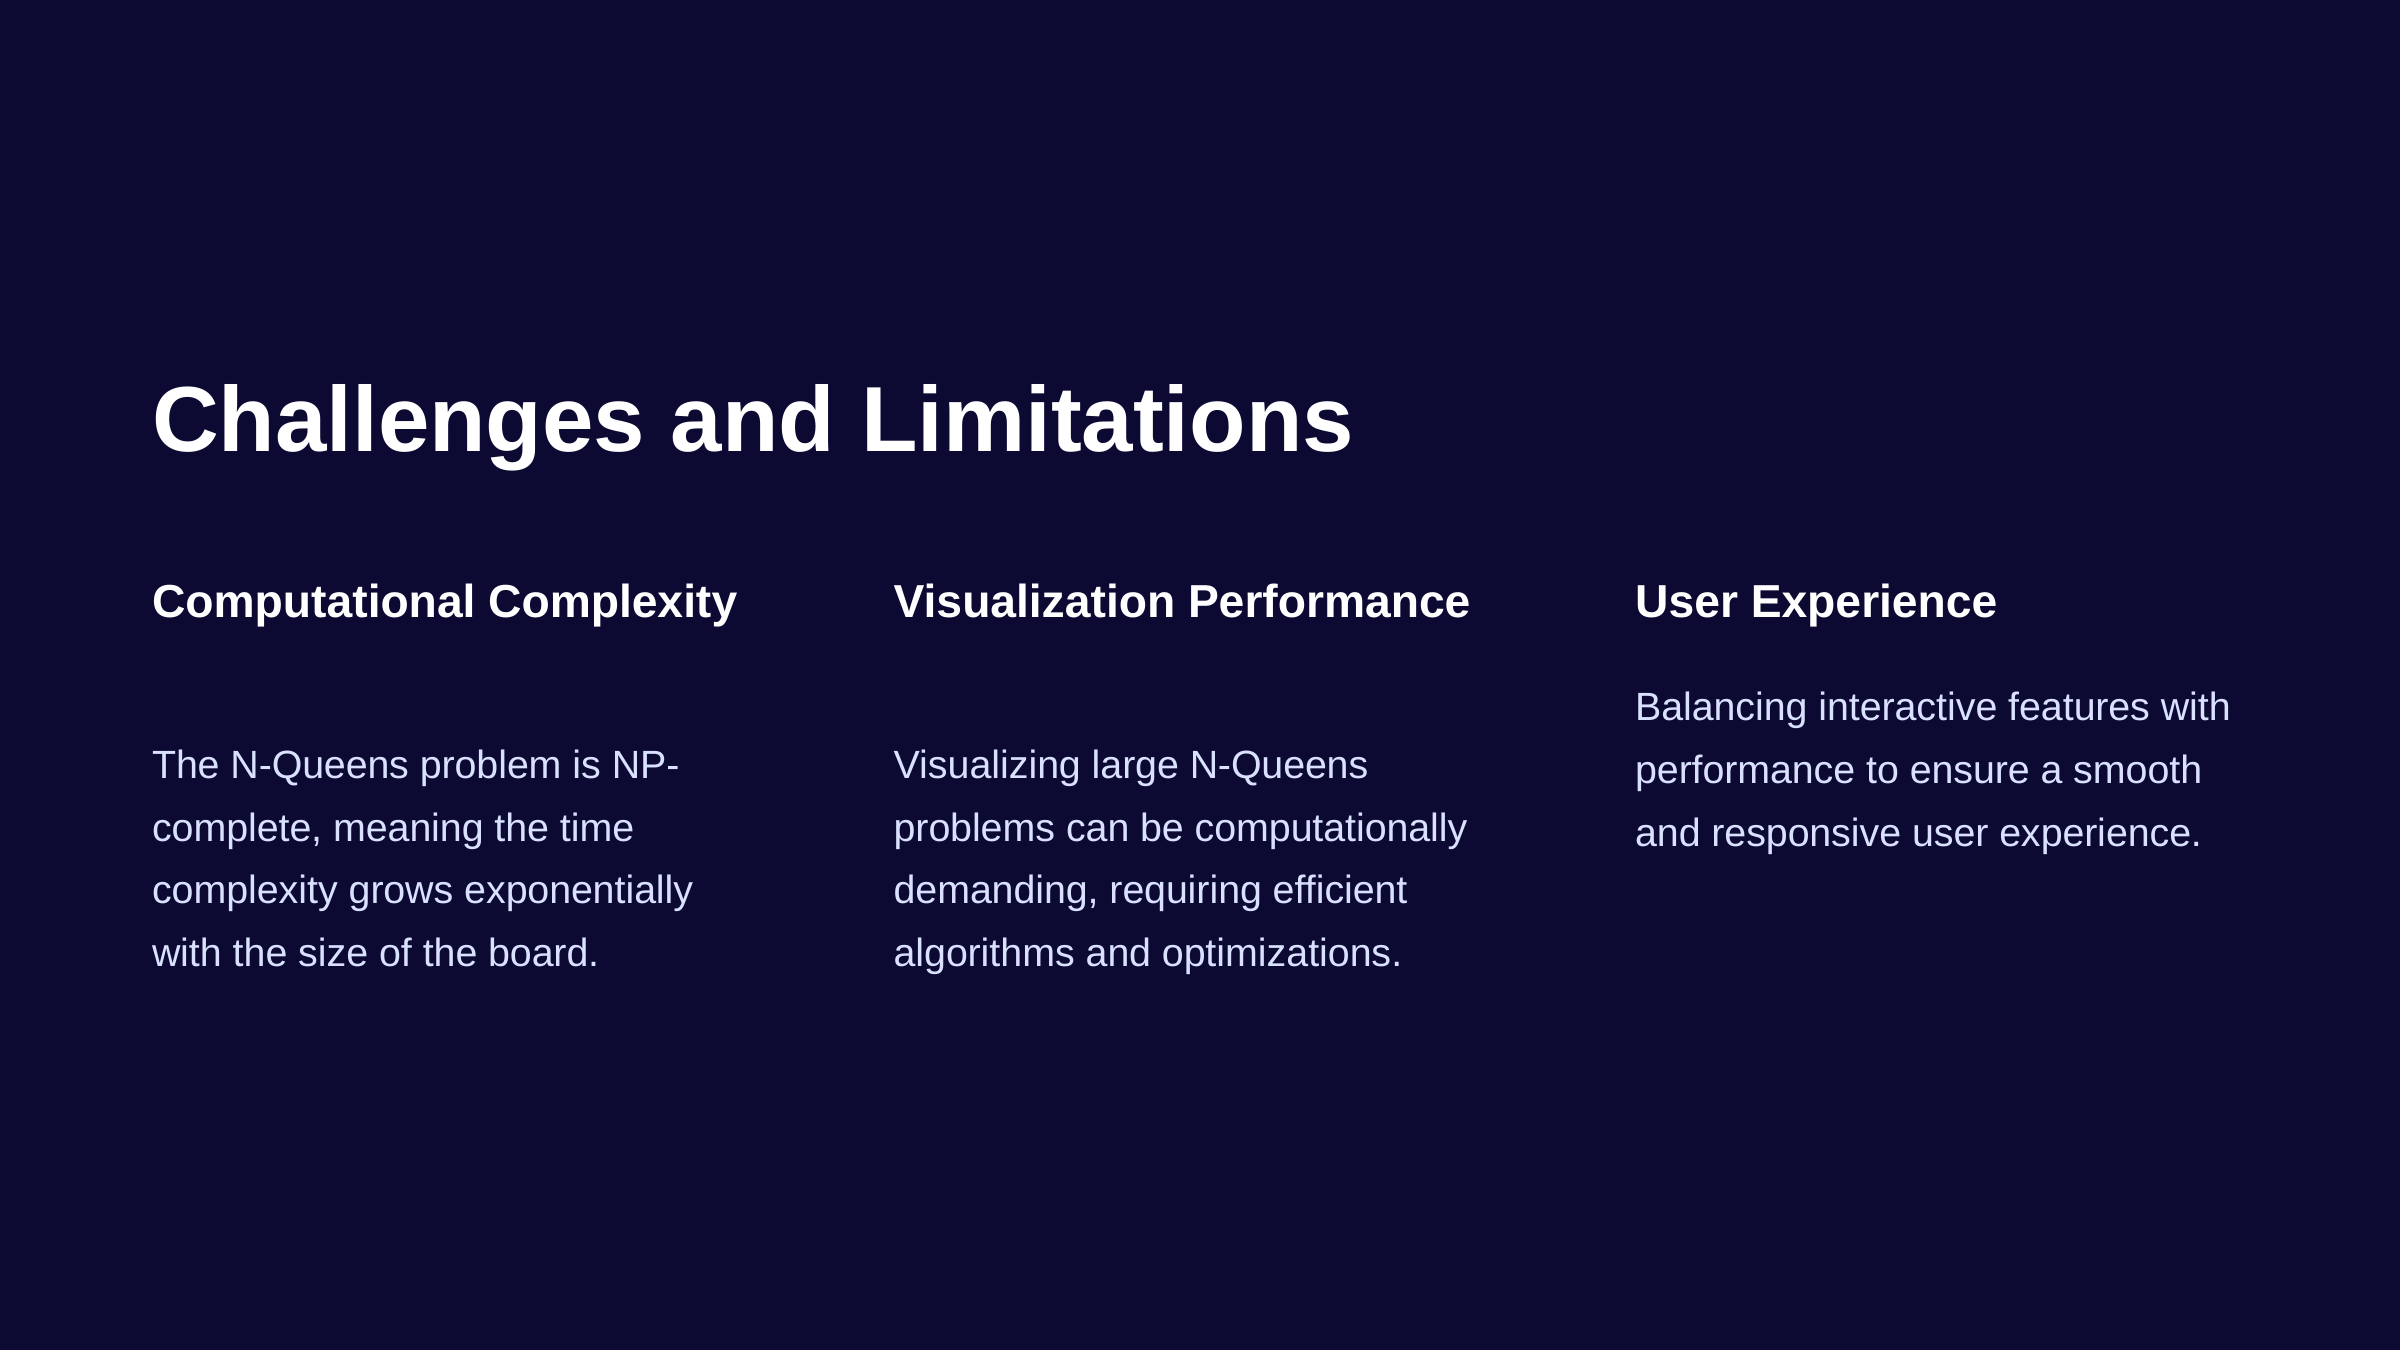

Challenges and Limitations
Computational Complexity
Visualization Performance
User Experience
Balancing interactive features with performance to ensure a smooth and responsive user experience.
The N-Queens problem is NP-complete, meaning the time complexity grows exponentially with the size of the board.
Visualizing large N-Queens problems can be computationally demanding, requiring efficient algorithms and optimizations.